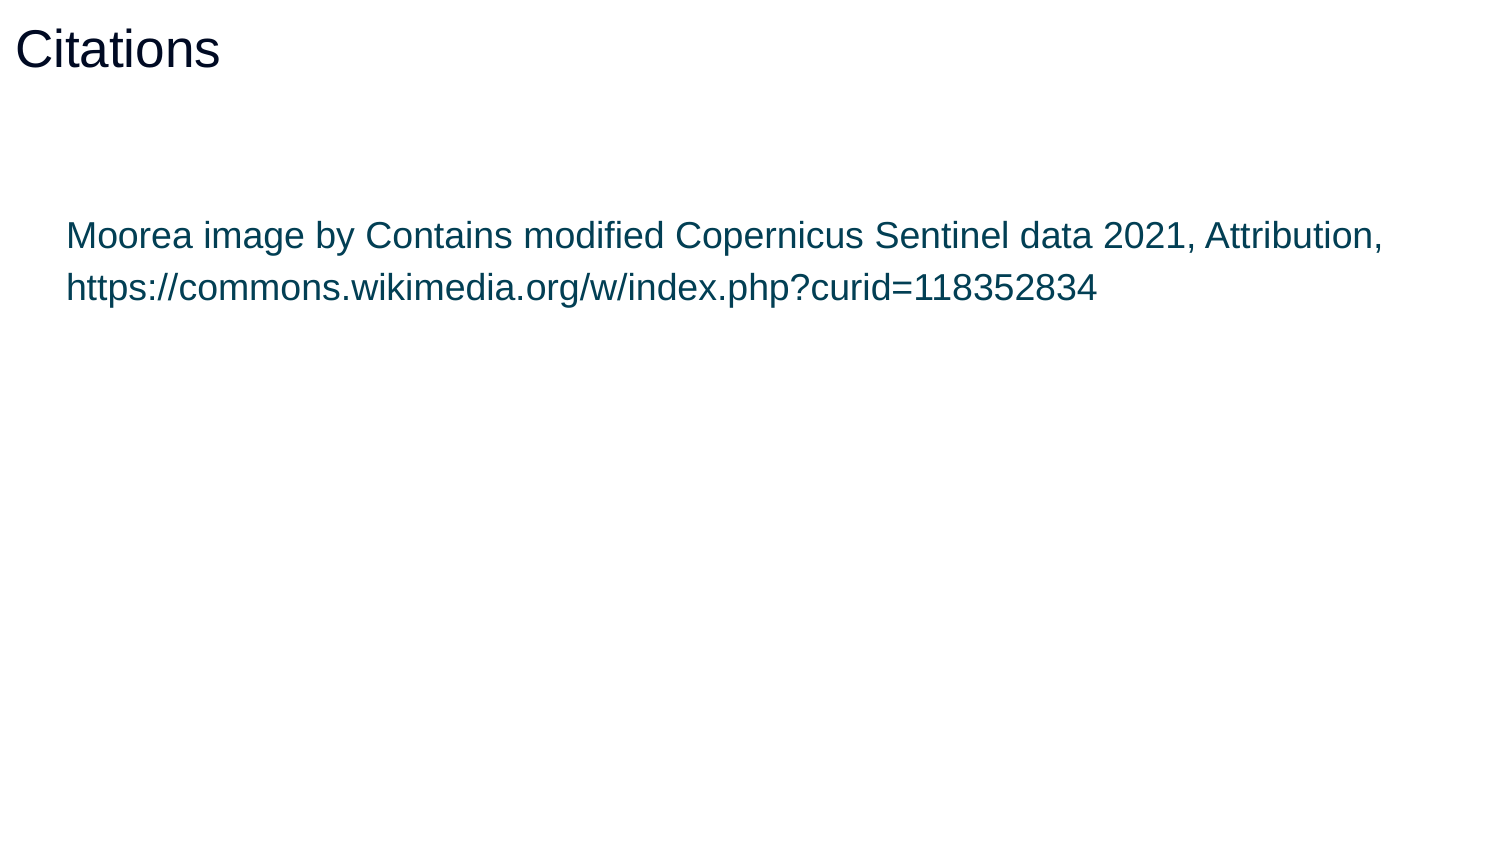

# Citations
Moorea image by Contains modified Copernicus Sentinel data 2021, Attribution, https://commons.wikimedia.org/w/index.php?curid=118352834